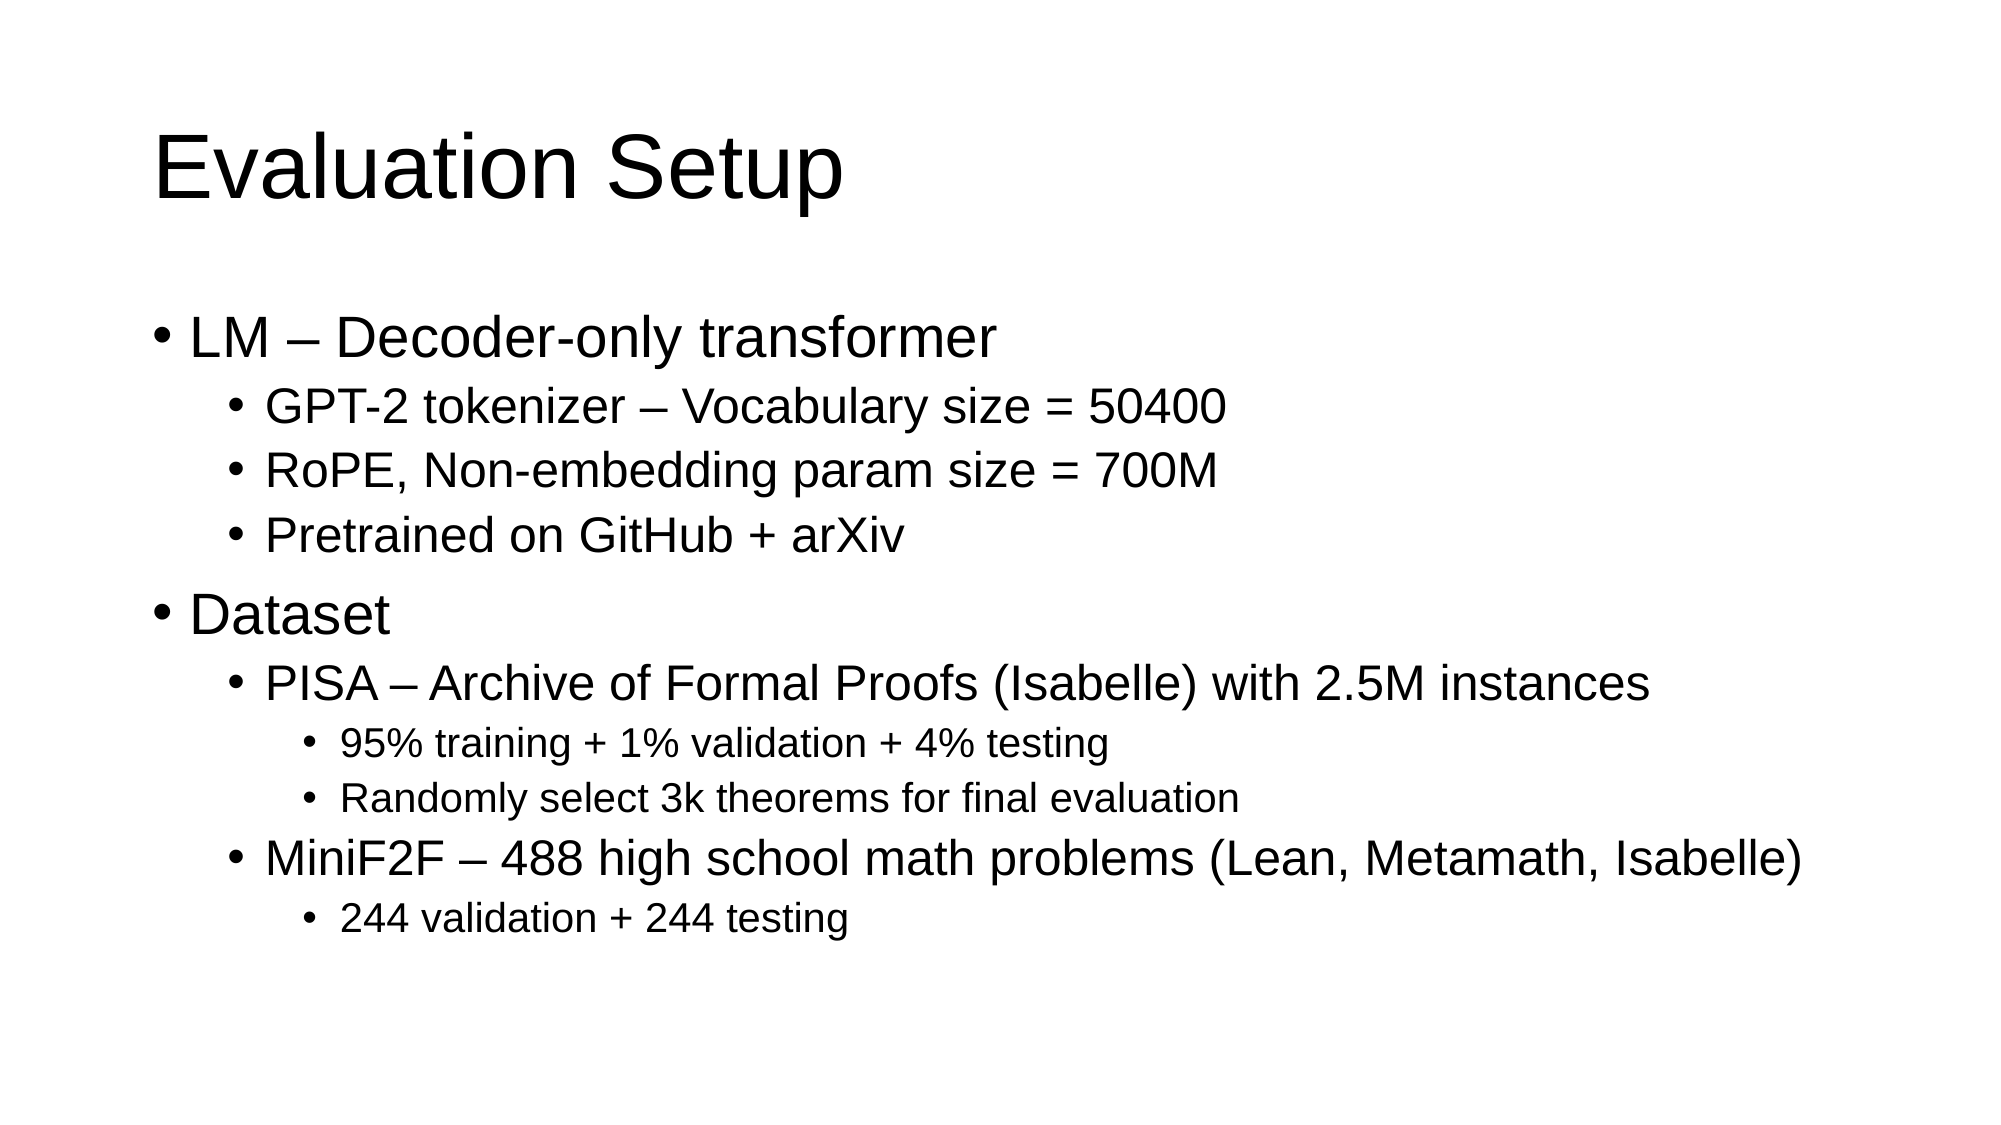

# Evaluation Setup
LM – Decoder-only transformer
GPT-2 tokenizer – Vocabulary size = 50400
RoPE, Non-embedding param size = 700M
Pretrained on GitHub + arXiv
Dataset
PISA – Archive of Formal Proofs (Isabelle) with 2.5M instances
95% training + 1% validation + 4% testing
Randomly select 3k theorems for final evaluation
MiniF2F – 488 high school math problems (Lean, Metamath, Isabelle)
244 validation + 244 testing